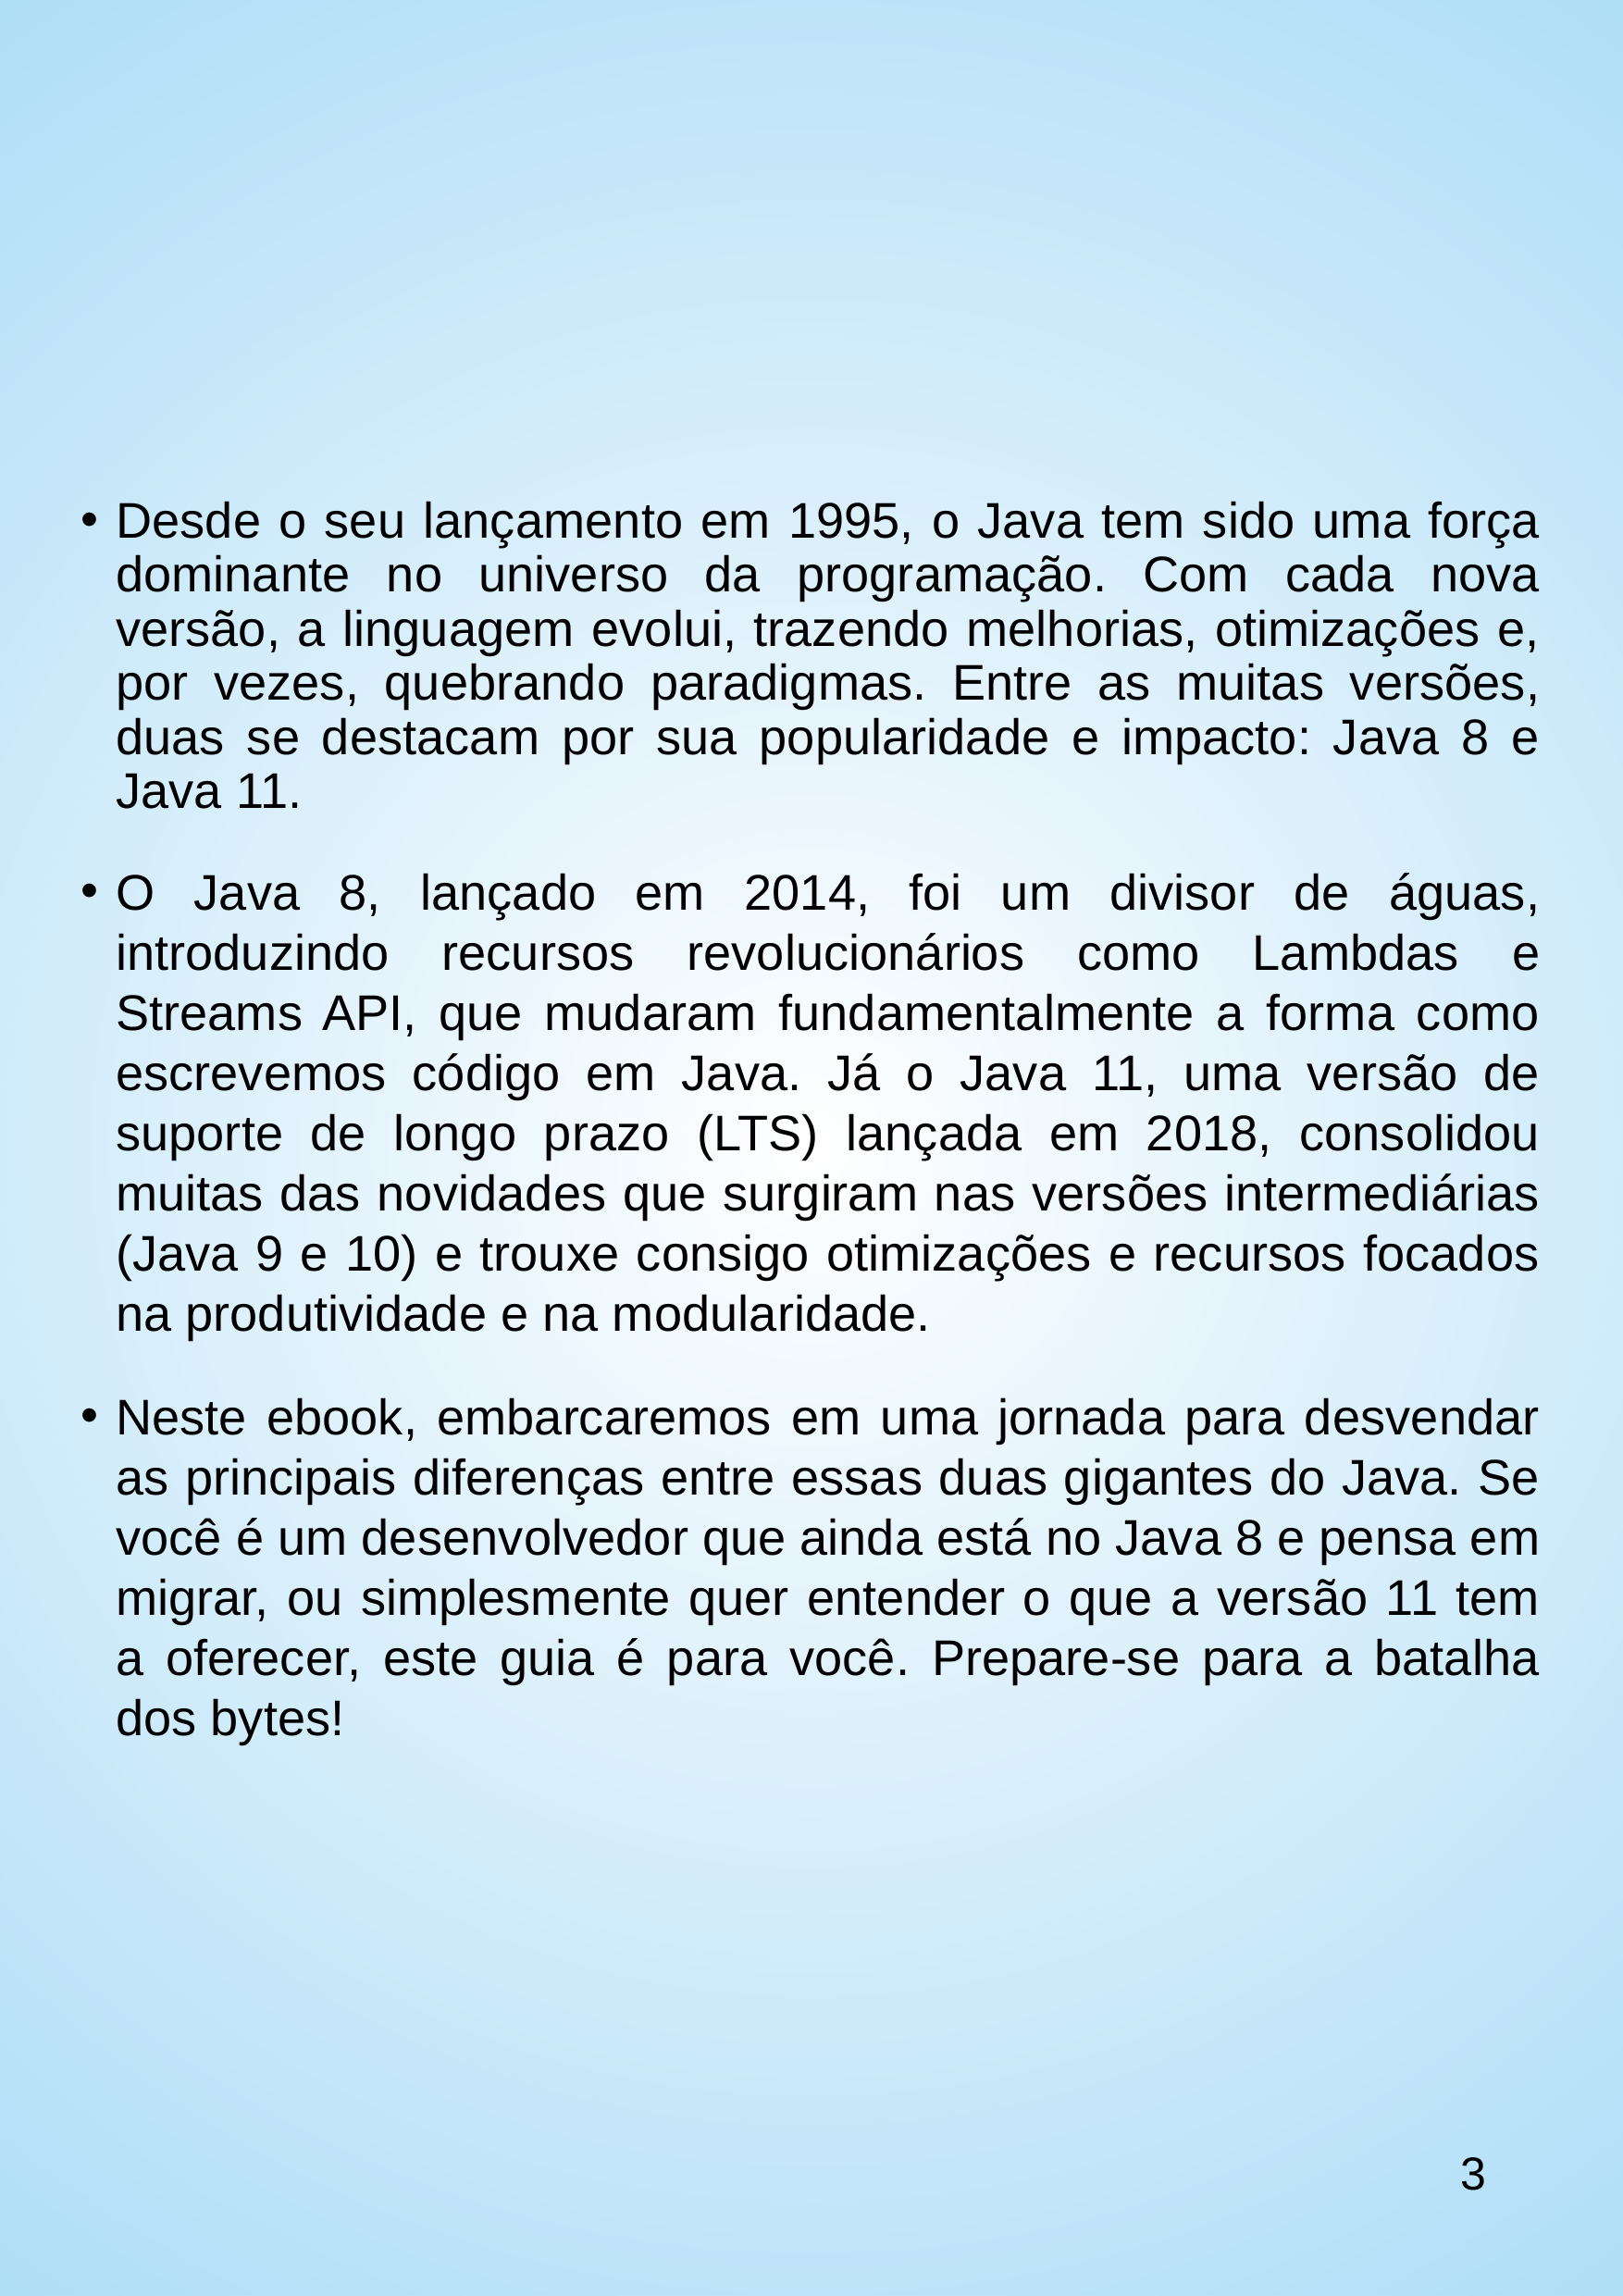

# Desde o seu lançamento em 1995, o Java tem sido uma força dominante no universo da programação. Com cada nova versão, a linguagem evolui, trazendo melhorias, otimizações e, por vezes, quebrando paradigmas. Entre as muitas versões, duas se destacam por sua popularidade e impacto: Java 8 e Java 11.
O Java 8, lançado em 2014, foi um divisor de águas, introduzindo recursos revolucionários como Lambdas e Streams API, que mudaram fundamentalmente a forma como escrevemos código em Java. Já o Java 11, uma versão de suporte de longo prazo (LTS) lançada em 2018, consolidou muitas das novidades que surgiram nas versões intermediárias (Java 9 e 10) e trouxe consigo otimizações e recursos focados na produtividade e na modularidade.
Neste ebook, embarcaremos em uma jornada para desvendar as principais diferenças entre essas duas gigantes do Java. Se você é um desenvolvedor que ainda está no Java 8 e pensa em migrar, ou simplesmente quer entender o que a versão 11 tem a oferecer, este guia é para você. Prepare-se para a batalha dos bytes!